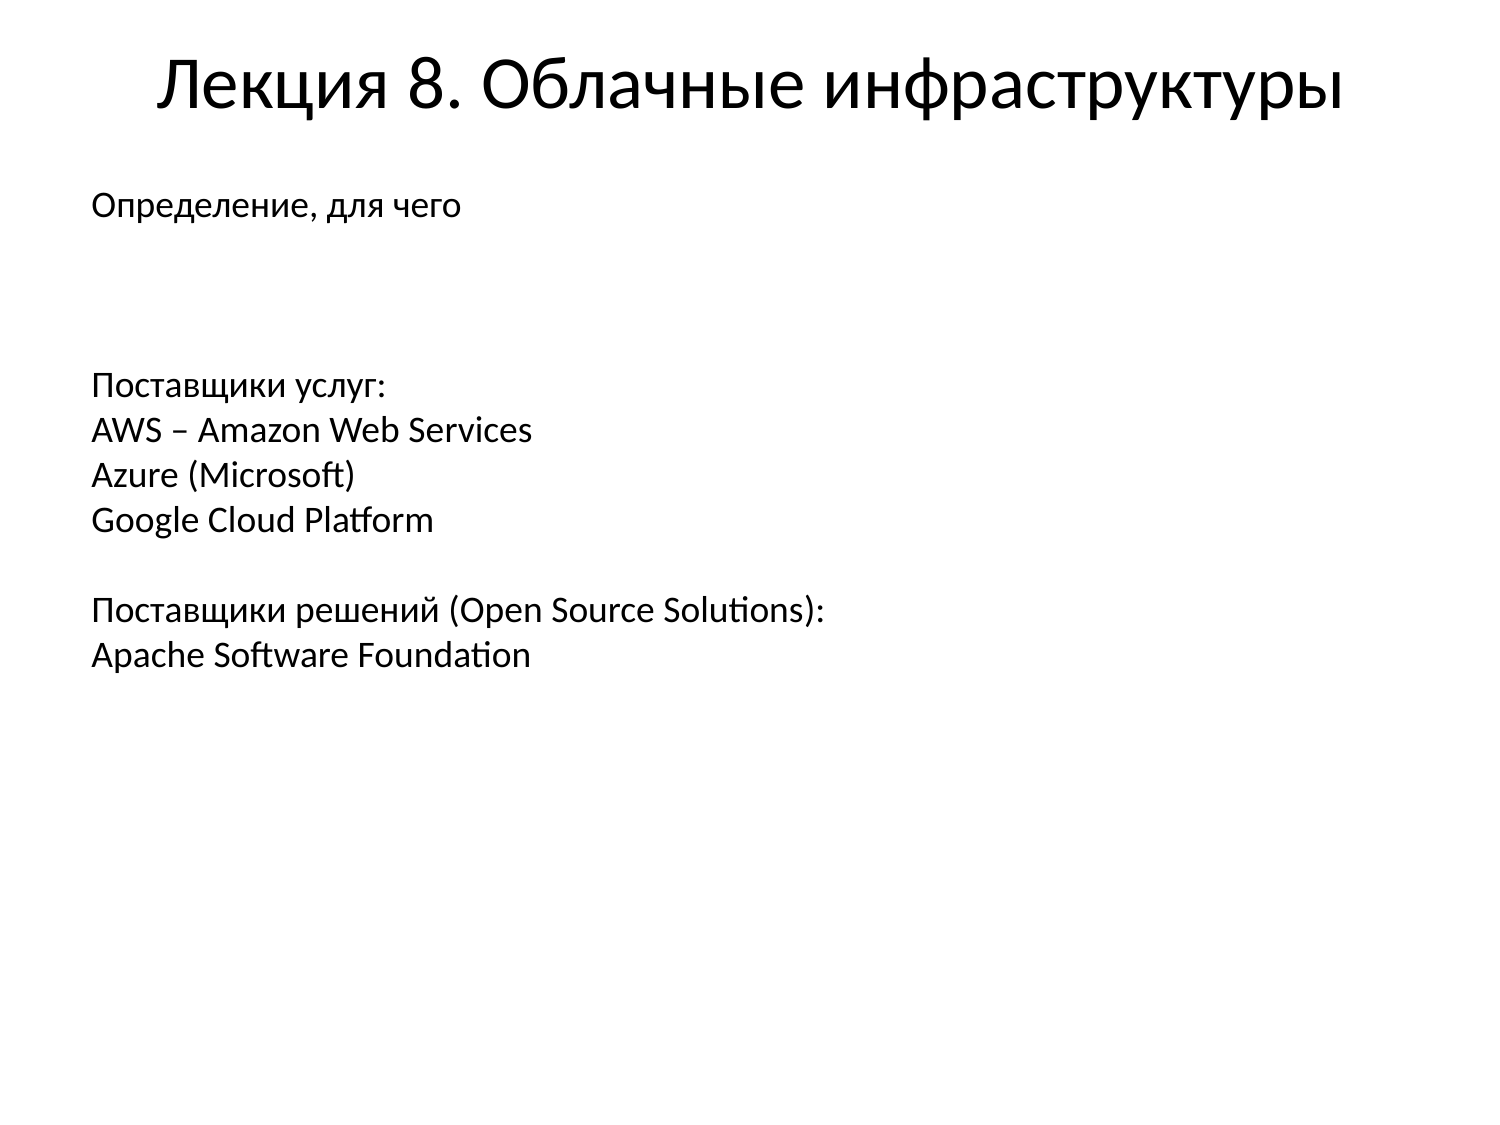

# Лекция 8. Облачные инфраструктуры
Определение, для чего

Поставщики услуг:
AWS – Amazon Web Services
Azure (Microsoft)
Google Cloud Platform

Поставщики решений (Open Source Solutions):
Apache Software Foundation